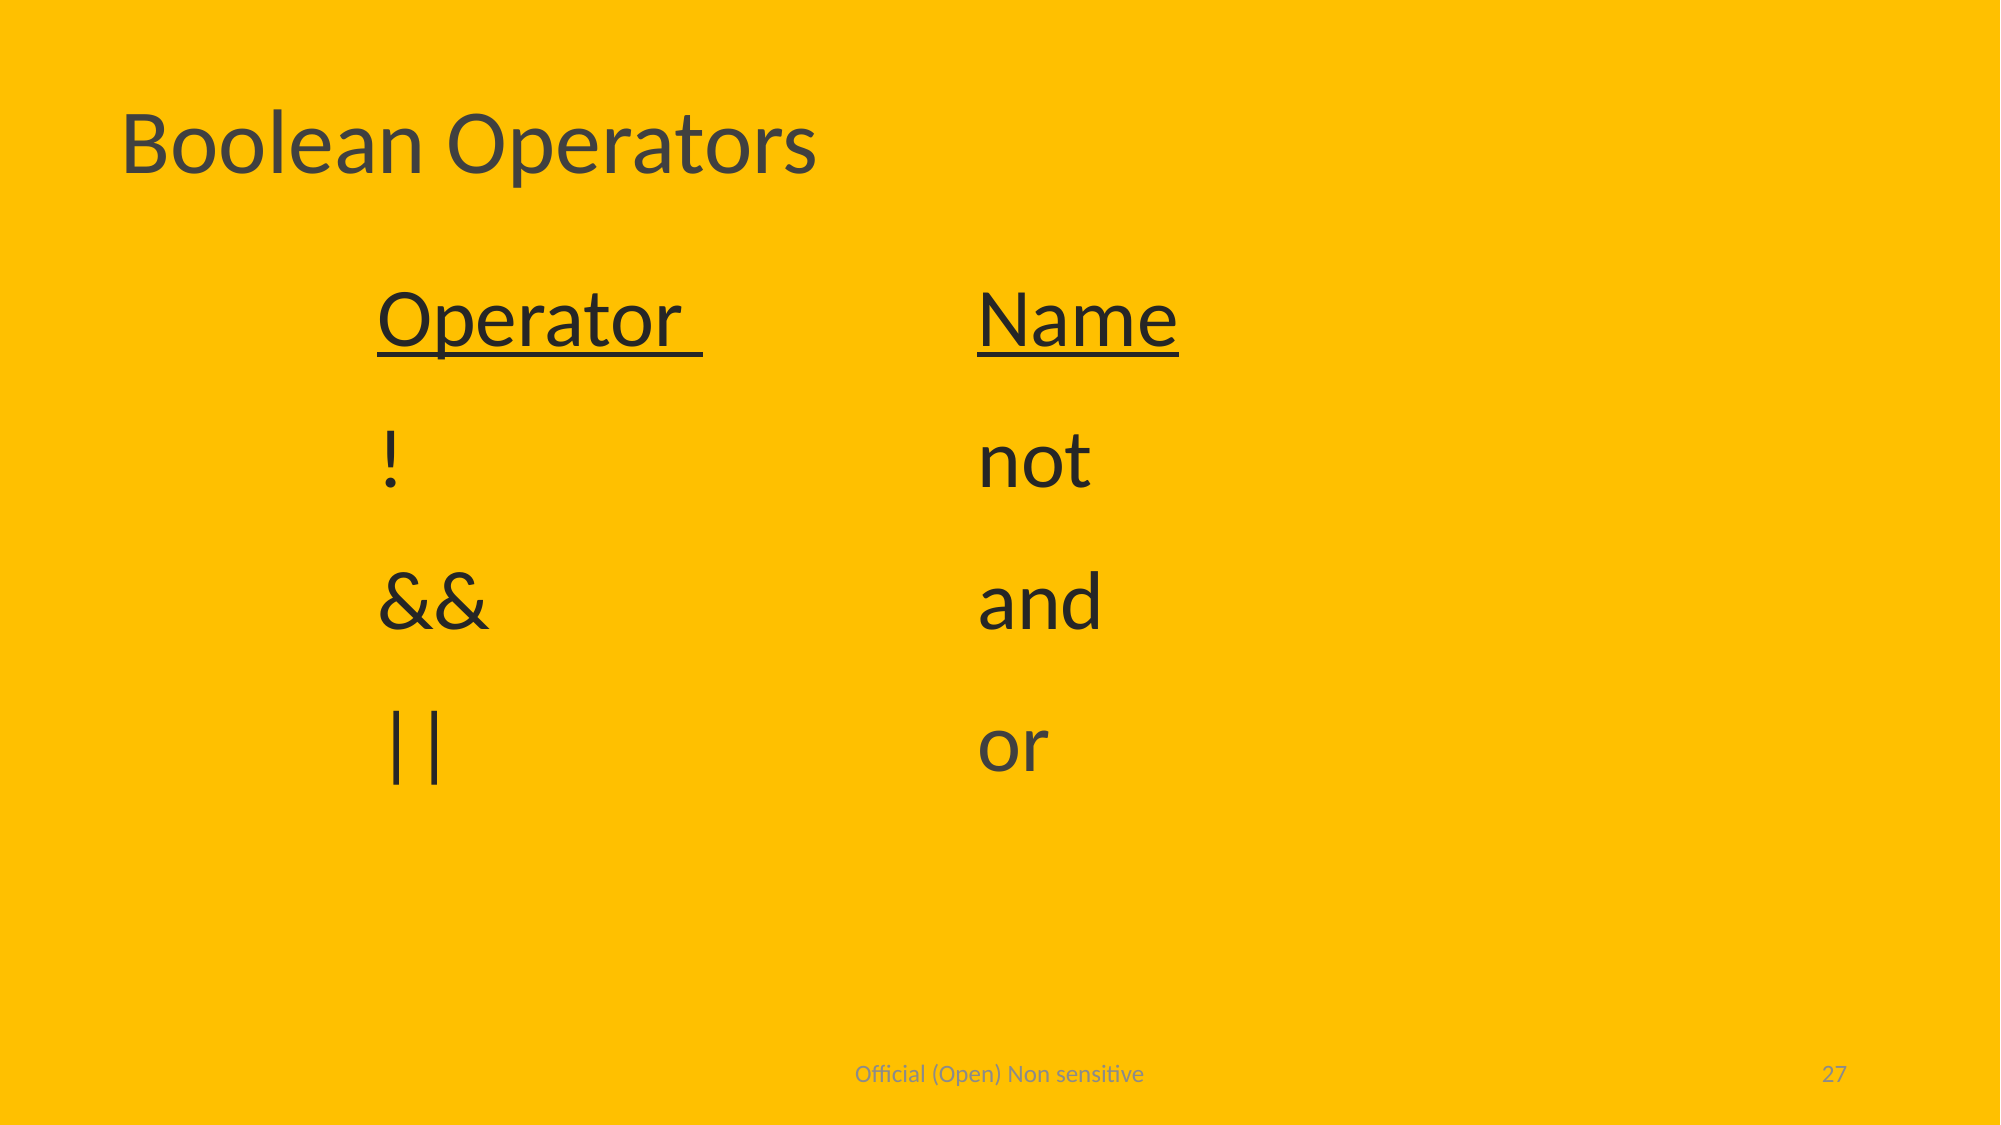

Boolean Operators
Operator 	Name
!		not
&&		and
||		or

Official (Open) Non sensitive
27